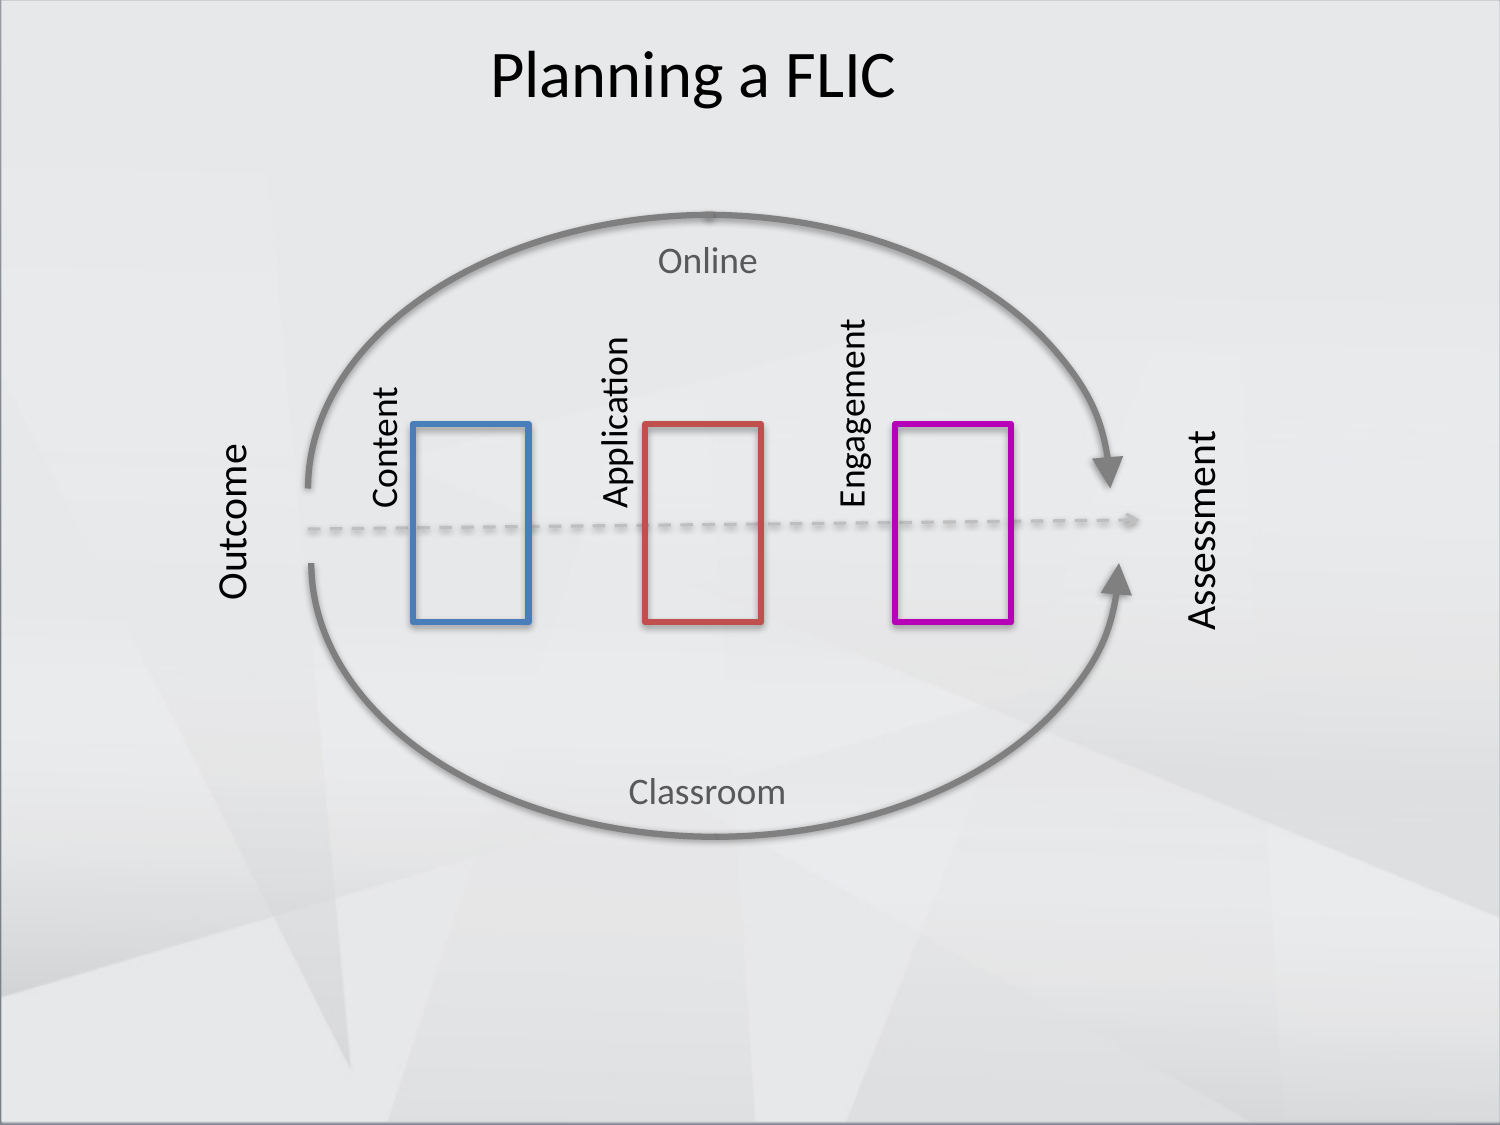

Planning a FLIC

Online

Engagement
Application
Content

Outcome
Assessment
Classroom